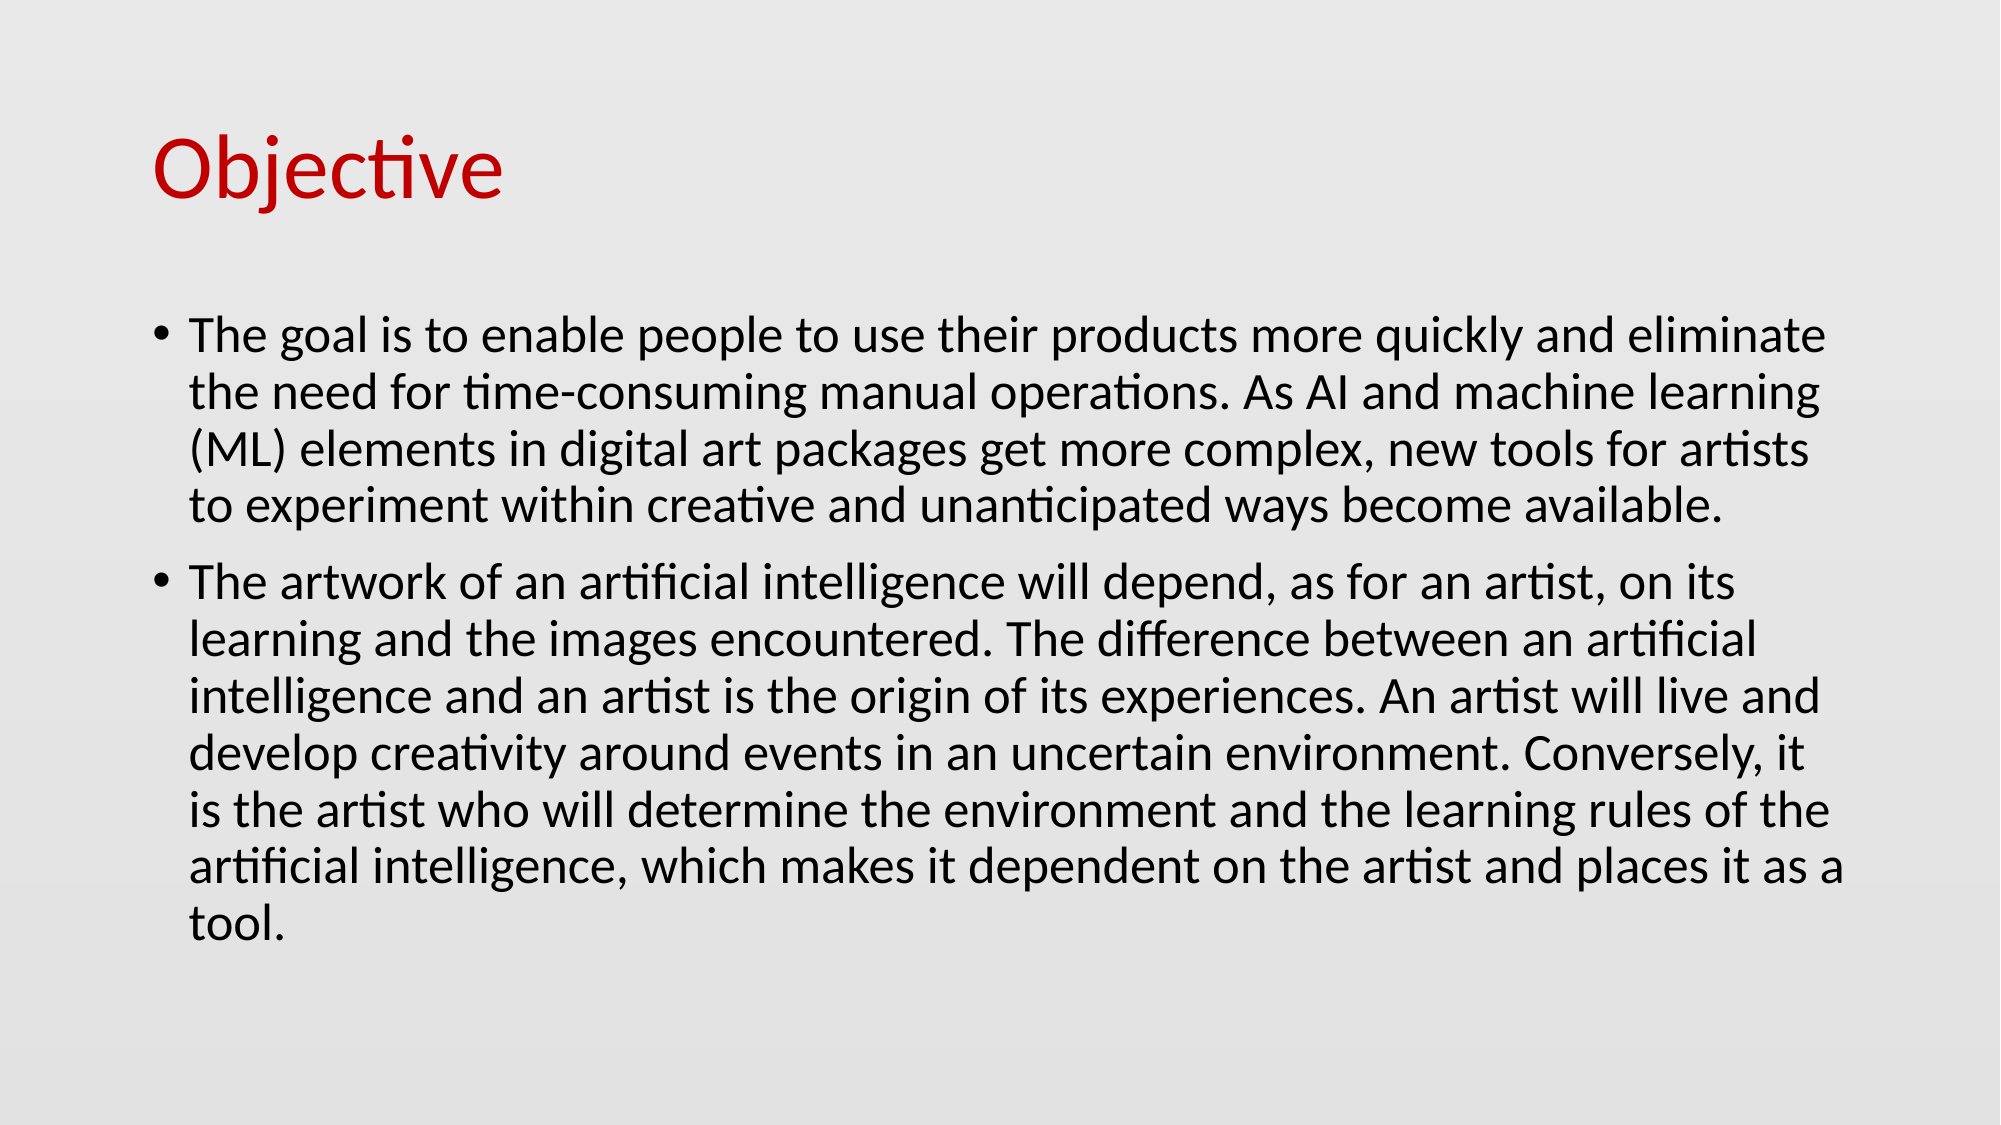

# Objective
The goal is to enable people to use their products more quickly and eliminate the need for time-consuming manual operations. As AI and machine learning (ML) elements in digital art packages get more complex, new tools for artists to experiment within creative and unanticipated ways become available.
The artwork of an artificial intelligence will depend, as for an artist, on its learning and the images encountered. The difference between an artificial intelligence and an artist is the origin of its experiences. An artist will live and develop creativity around events in an uncertain environment. Conversely, it is the artist who will determine the environment and the learning rules of the artificial intelligence, which makes it dependent on the artist and places it as a tool.